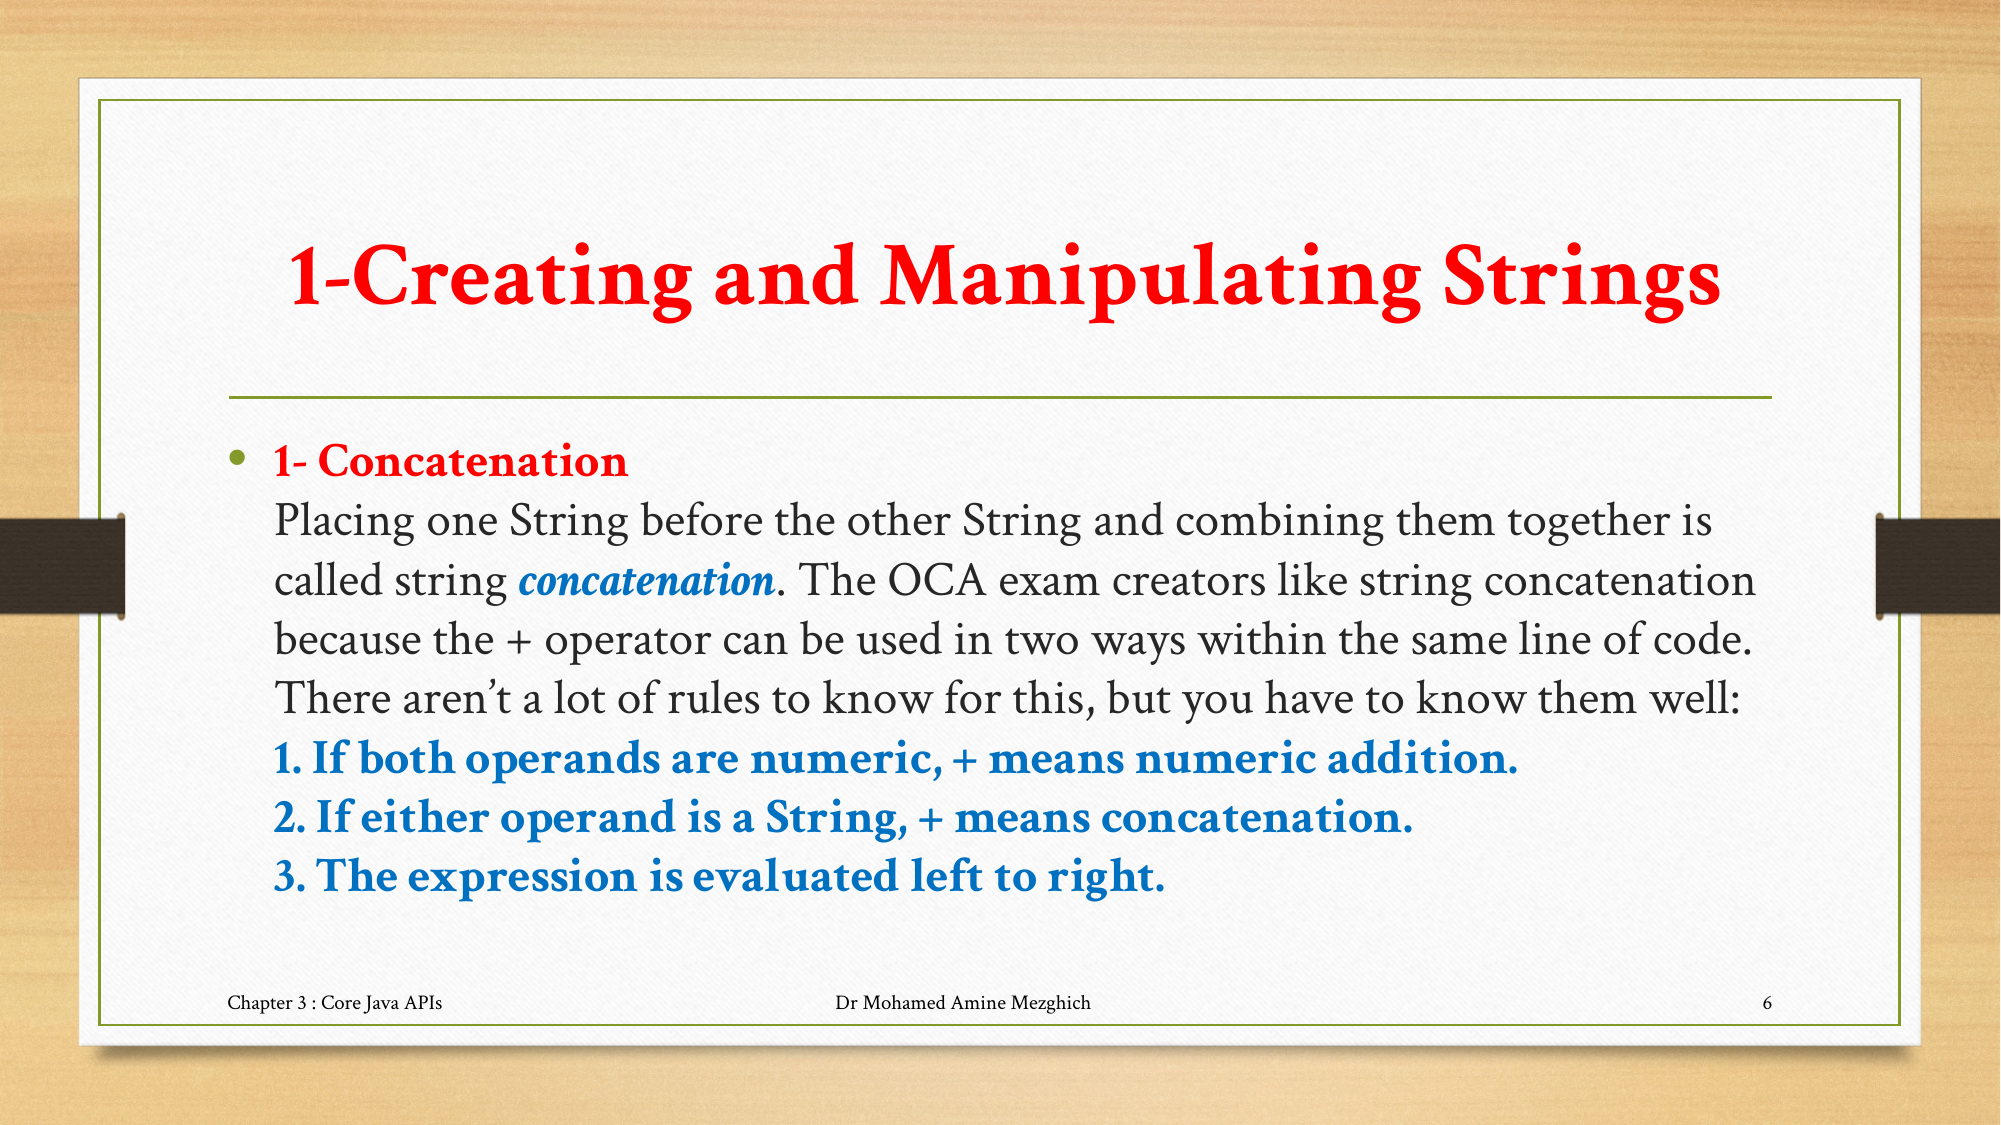

# 1-Creating and Manipulating Strings
1- Concatenation
Placing one String before the other String and combining them together is called string concatenation. The OCA exam creators like string concatenation because the + operator can be used in two ways within the same line of code. There aren’t a lot of rules to know for this, but you have to know them well:
1. If both operands are numeric, + means numeric addition.
2. If either operand is a String, + means concatenation.
3. The expression is evaluated left to right.
Chapter 3 : Core Java APIs                                                                                   Dr Mohamed Amine Mezghich
6